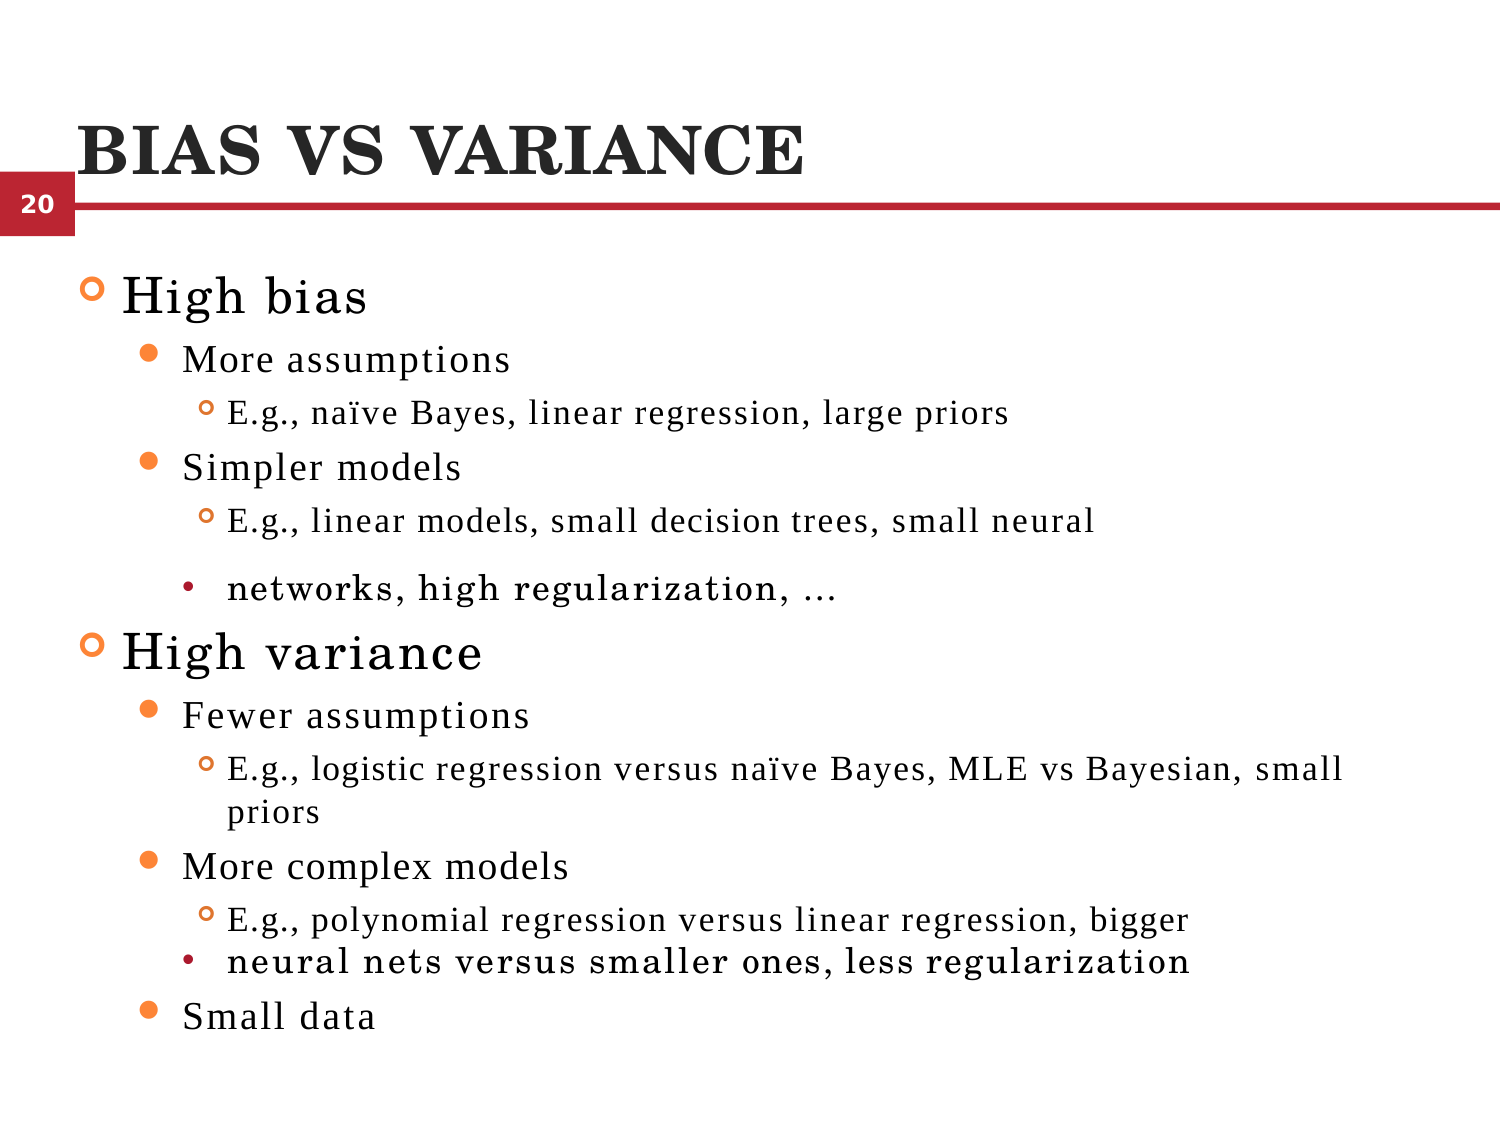

# Bias vs Variance
High bias
More assumptions
E.g., naïve Bayes, linear regression, large priors
Simpler models
E.g., linear models, small decision trees, small neural
networks, high regularization, …
High variance
Fewer assumptions
E.g., logistic regression versus naïve Bayes, MLE vs Bayesian, small priors
More complex models
E.g., polynomial regression versus linear regression, bigger
neural nets versus smaller ones, less regularization
Small data
7